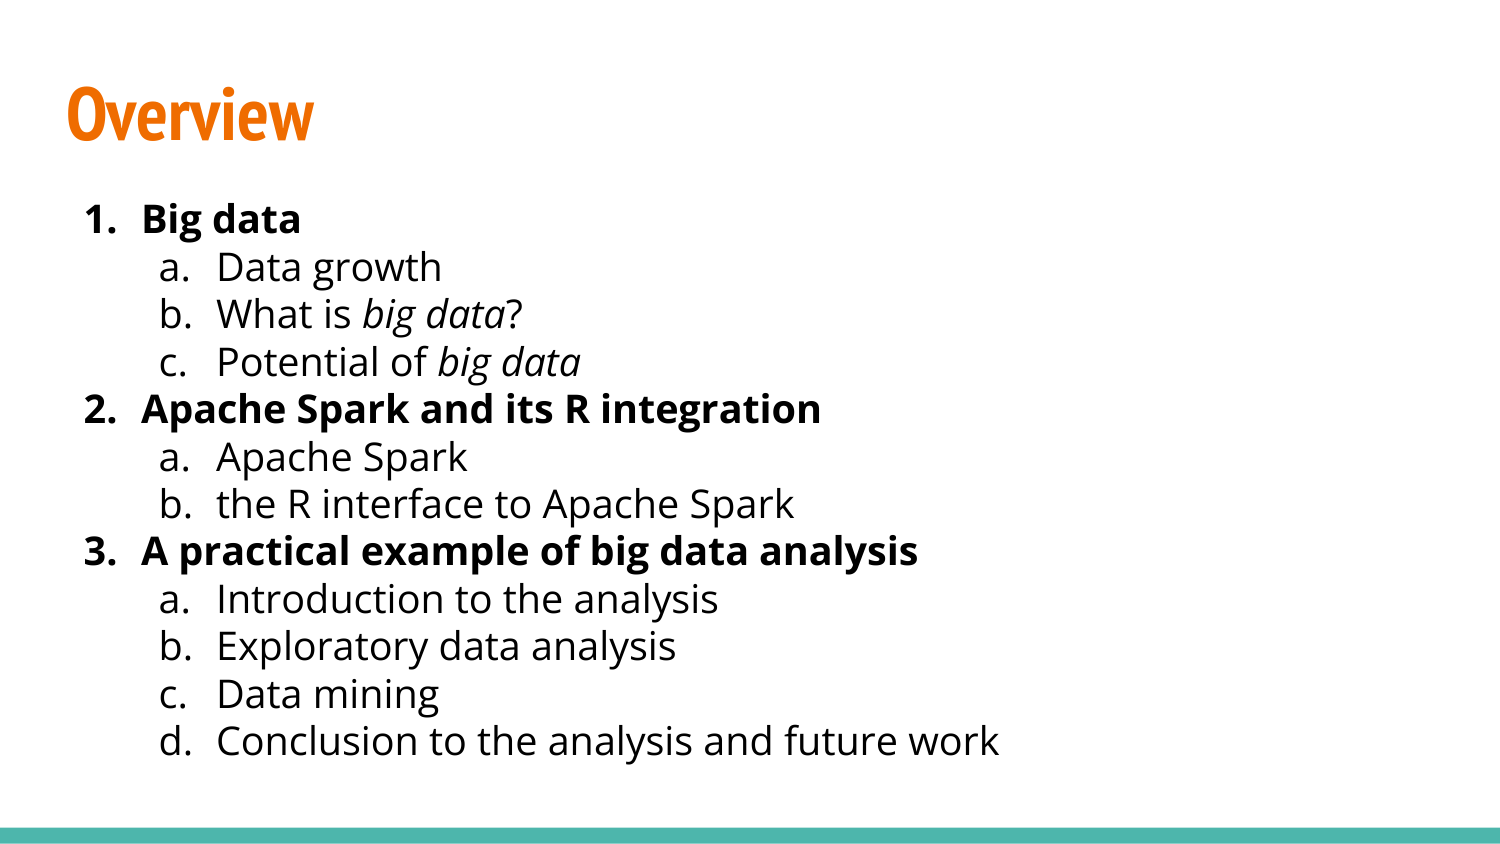

# Overview
Big data
Data growth
What is big data?
Potential of big data
Apache Spark and its R integration
Apache Spark
the R interface to Apache Spark
A practical example of big data analysis
Introduction to the analysis
Exploratory data analysis
Data mining
Conclusion to the analysis and future work